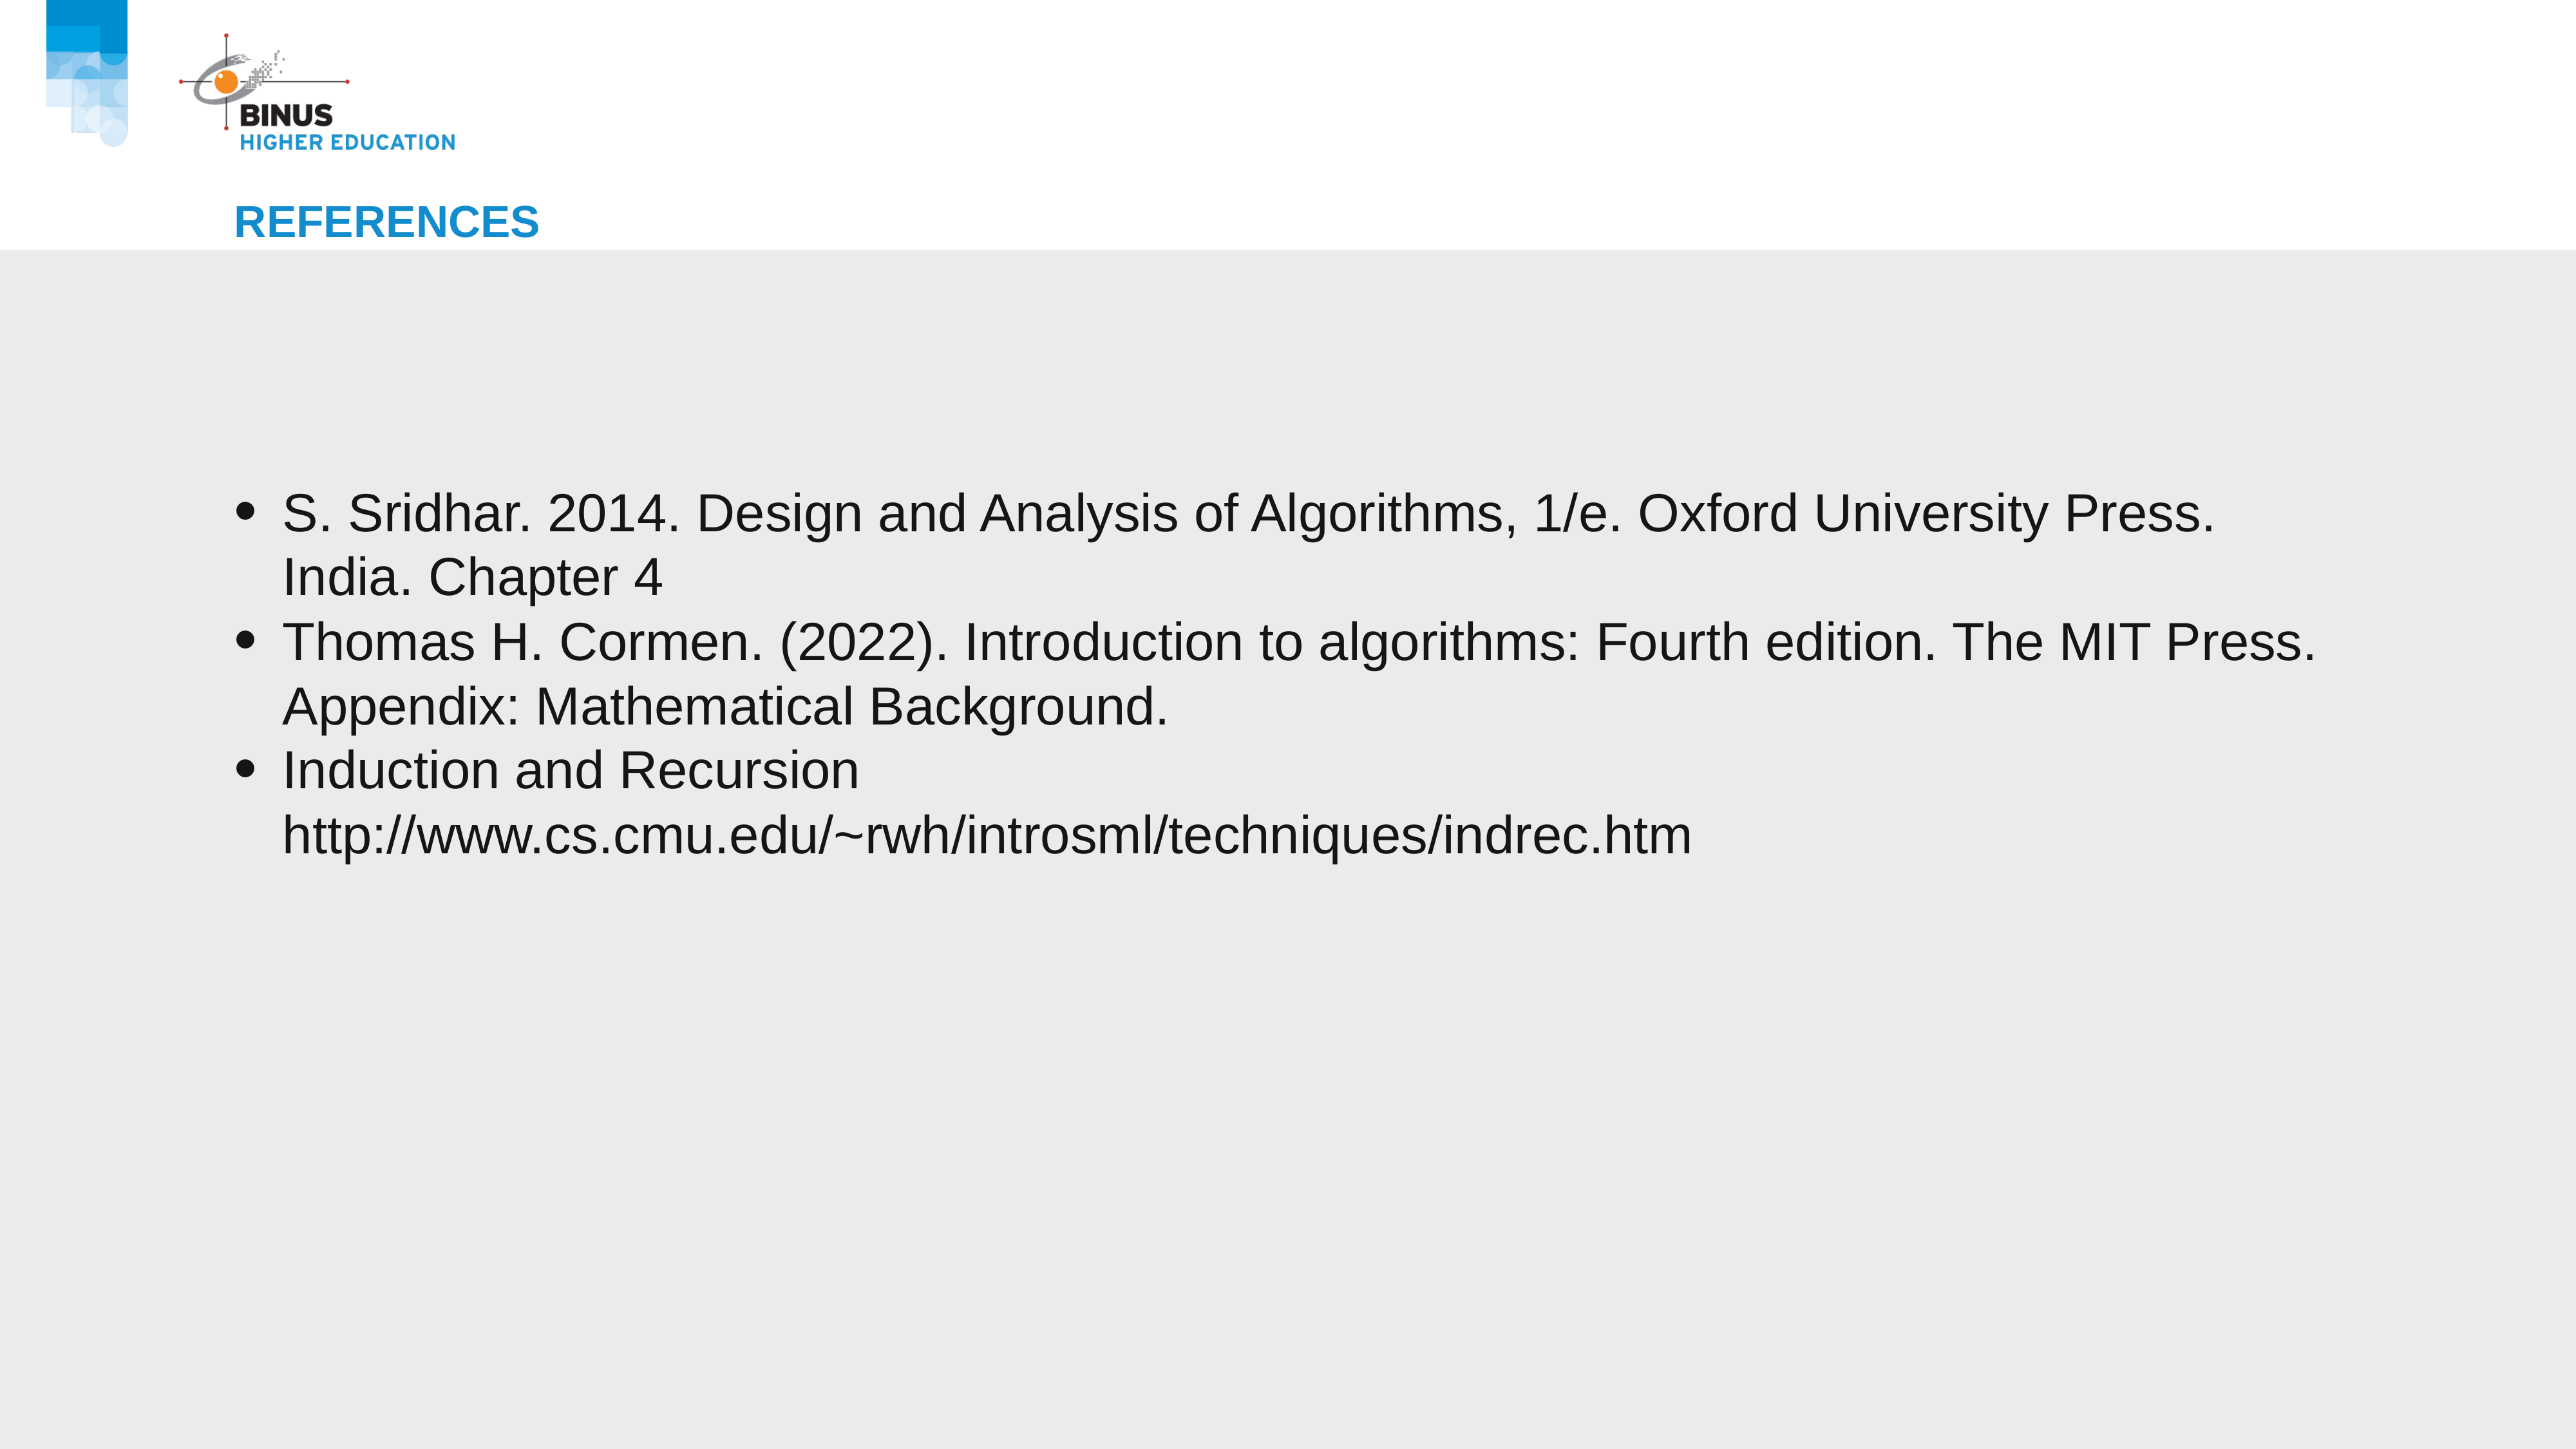

# References

S. Sridhar. 2014. Design and Analysis of Algorithms, 1/e. Oxford University Press. India. Chapter 4
Thomas H. Cormen. (2022). Introduction to algorithms: Fourth edition. The MIT Press. Appendix: Mathematical Background.
Induction and Recursion
	http://www.cs.cmu.edu/~rwh/introsml/techniques/indrec.htm